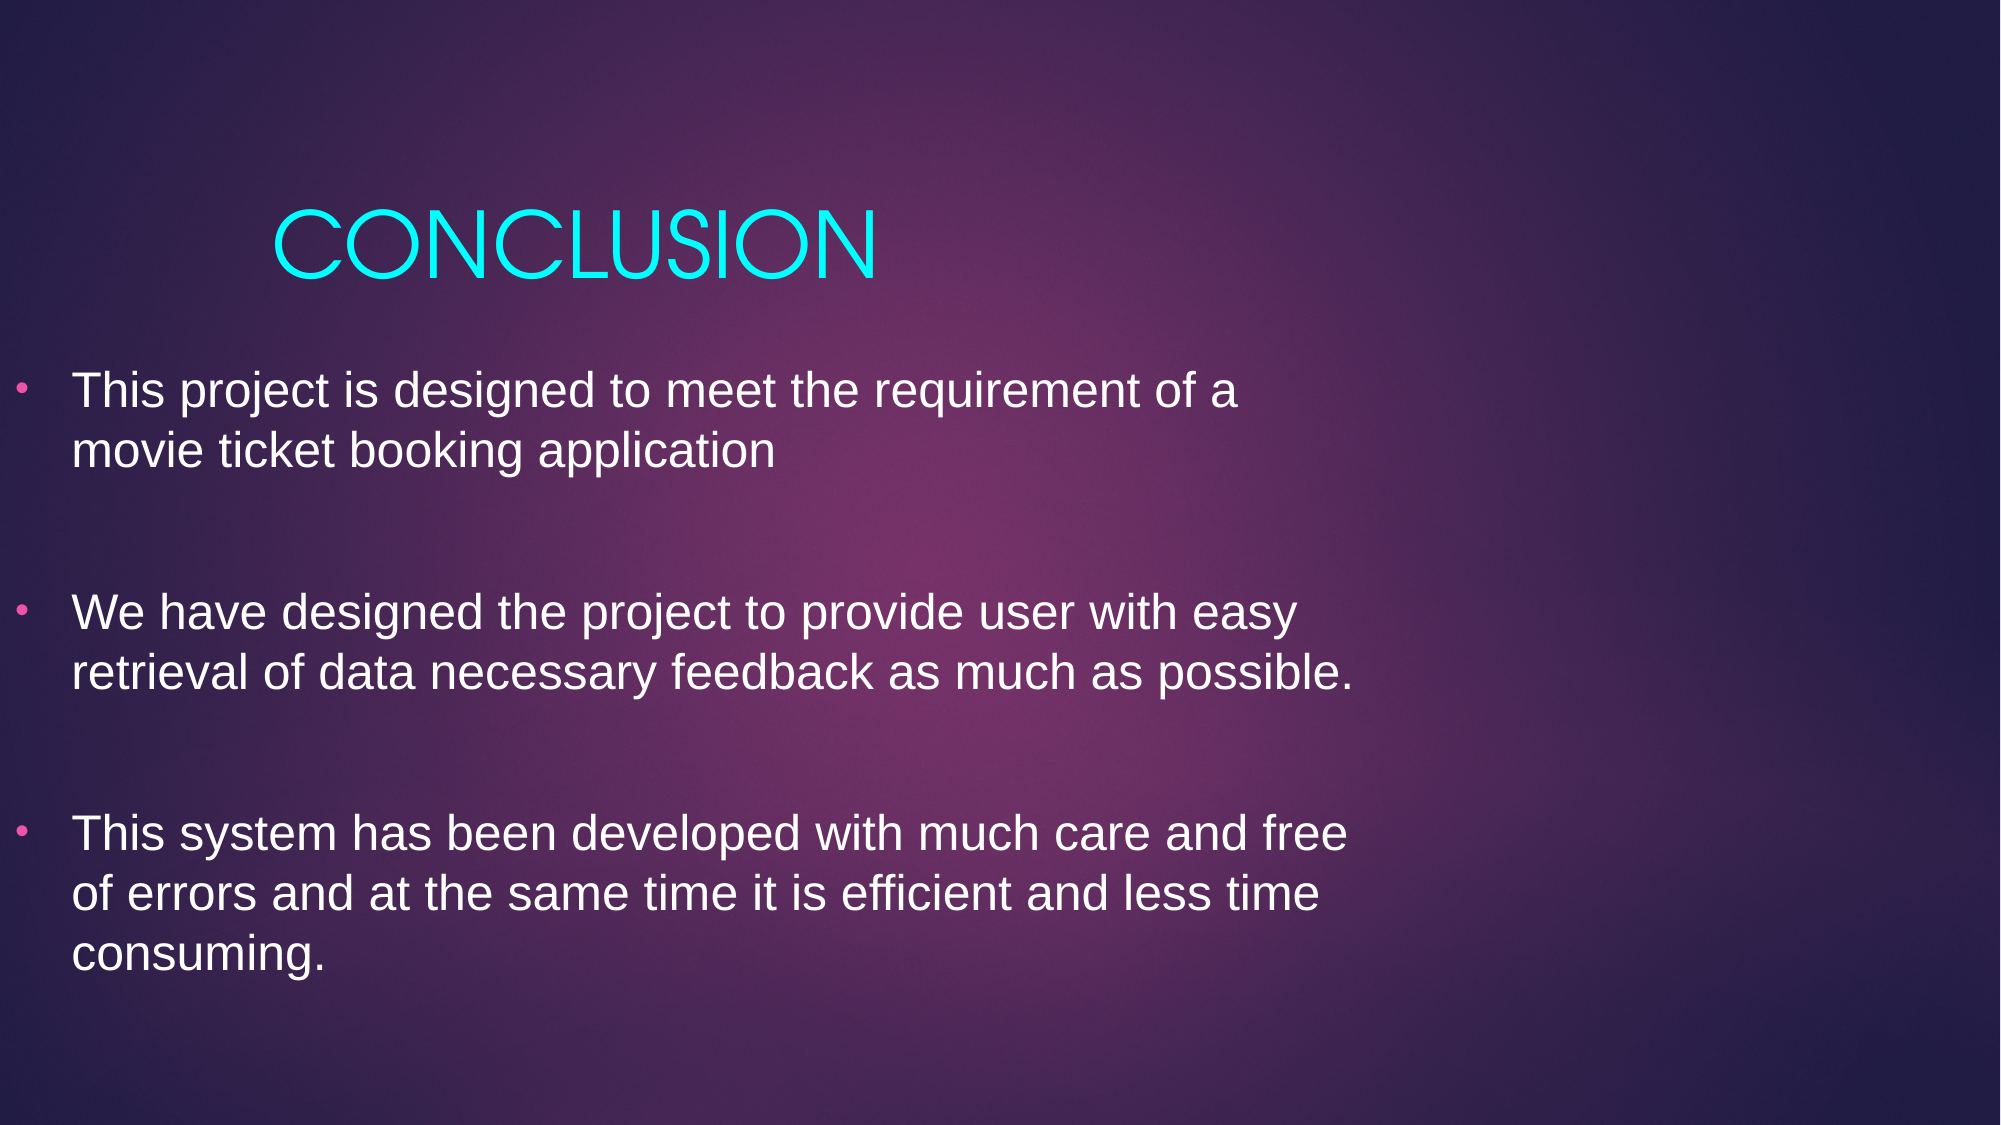

# CONCLUSION
This project is designed to meet the requirement of a movie ticket booking application

We have designed the project to provide user with easy retrieval of data necessary feedback as much as possible.

This system has been developed with much care and free of errors and at the same time it is efficient and less time consuming.